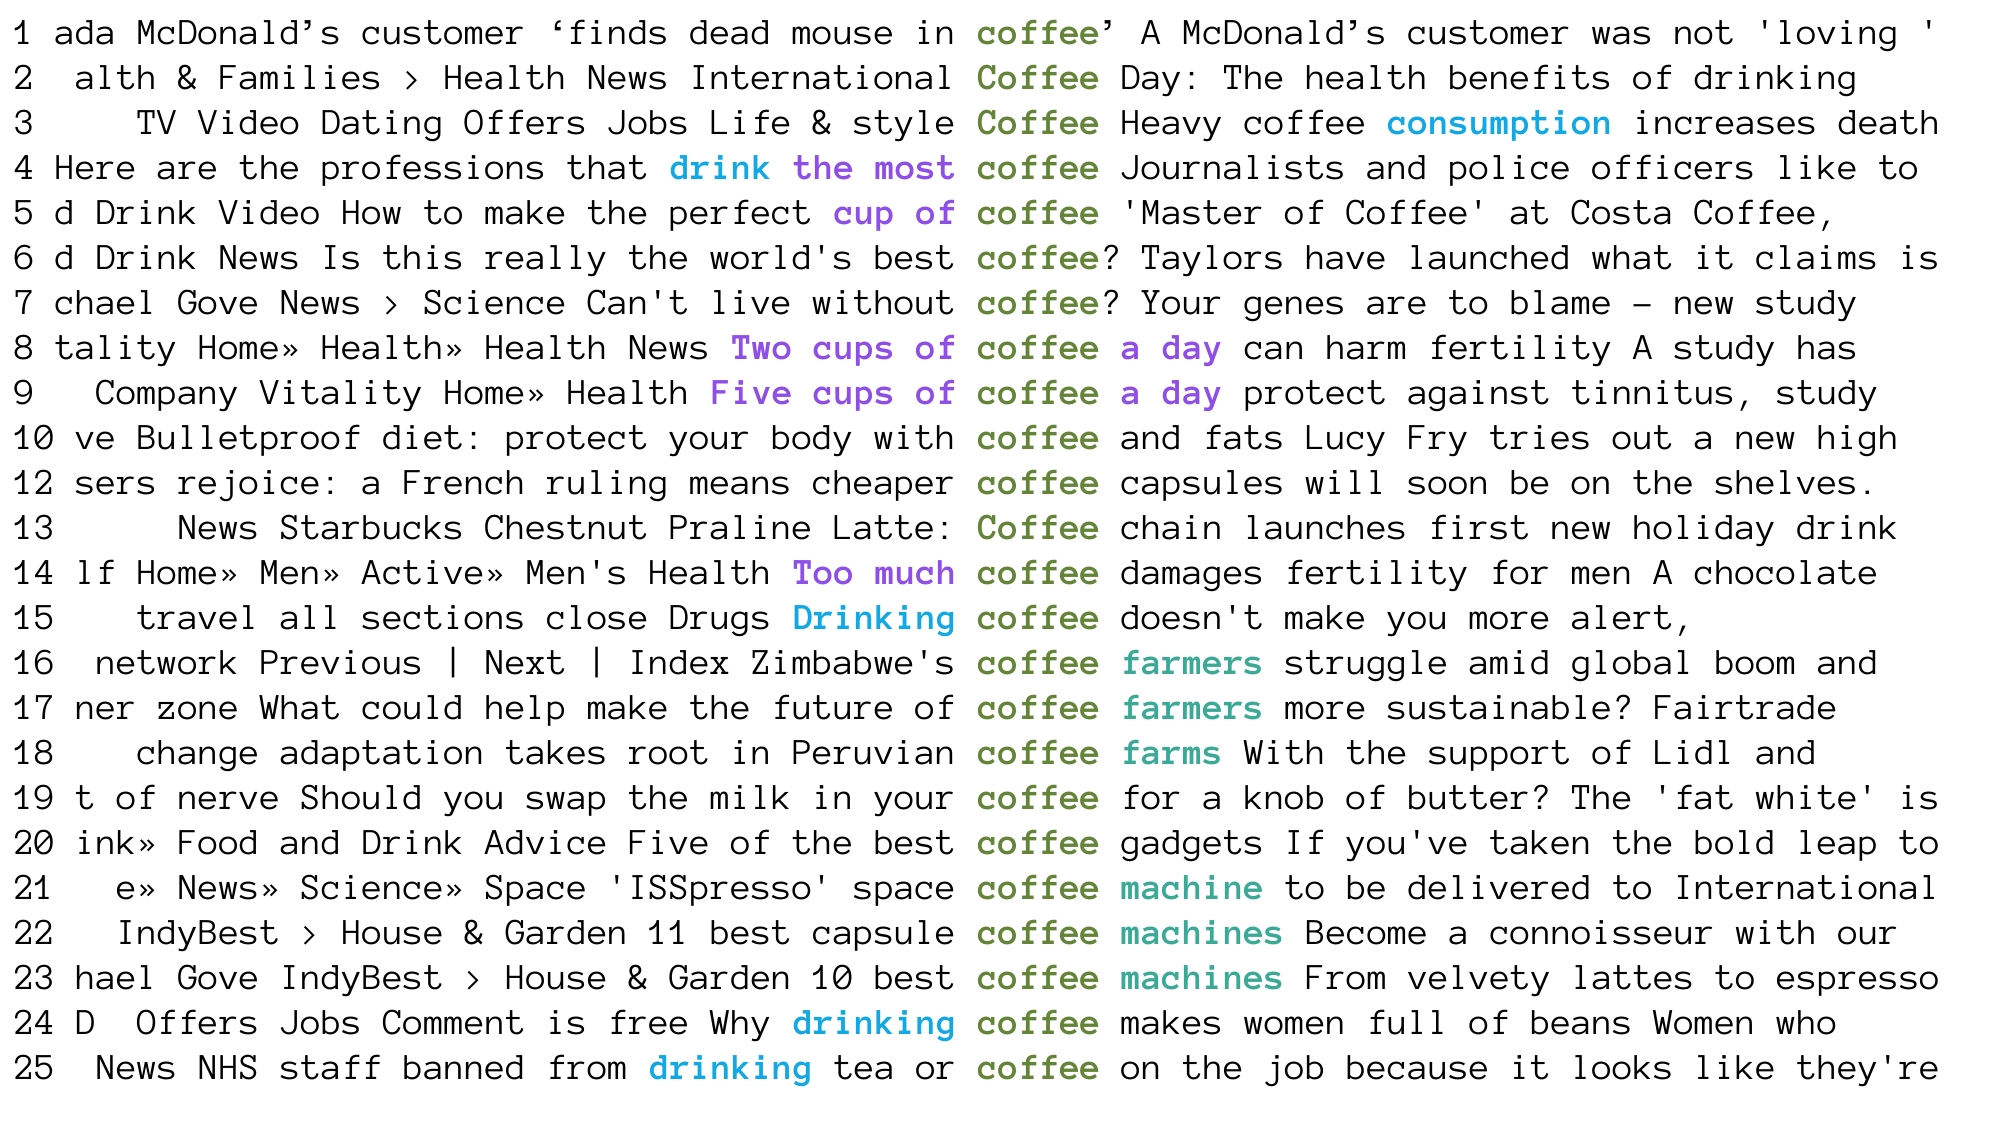

1 ada McDonald’s customer ‘finds dead mouse in coffee’ A McDonald’s customer was not 'loving '
2  alth & Families > Health News International Coffee Day: The health benefits of drinking
3     TV Video Dating Offers Jobs Life & style Coffee Heavy coffee consumption increases death
4 Here are the professions that drink the most coffee Journalists and police officers like to
5 d Drink Video How to make the perfect cup of coffee 'Master of Coffee' at Costa Coffee,
6 d Drink News Is this really the world's best coffee? Taylors have launched what it claims is
7 chael Gove News > Science Can't live without coffee? Your genes are to blame - new study
8 tality Home» Health» Health News Two cups of coffee a day can harm fertility A study has
9   Company Vitality Home» Health Five cups of coffee a day protect against tinnitus, study
10 ve Bulletproof diet: protect your body with coffee and fats Lucy Fry tries out a new high
12 sers rejoice: a French ruling means cheaper coffee capsules will soon be on the shelves.
13      News Starbucks Chestnut Praline Latte: Coffee chain launches first new holiday drink
14 lf Home» Men» Active» Men's Health Too much coffee damages fertility for men A chocolate
15    travel all sections close Drugs Drinking coffee doesn't make you more alert,
16  network Previous | Next | Index Zimbabwe's coffee farmers struggle amid global boom and
17 ner zone What could help make the future of coffee farmers more sustainable? Fairtrade
18    change adaptation takes root in Peruvian coffee farms With the support of Lidl and
19 t of nerve Should you swap the milk in your coffee for a knob of butter? The 'fat white' is
20 ink» Food and Drink Advice Five of the best coffee gadgets If you've taken the bold leap to
21   e» News» Science» Space 'ISSpresso' space coffee machine to be delivered to International
22   IndyBest > House & Garden 11 best capsule coffee machines Become a connoisseur with our
23 hael Gove IndyBest > House & Garden 10 best coffee machines From velvety lattes to espresso
24 D  Offers Jobs Comment is free Why drinking coffee makes women full of beans Women who
25  News NHS staff banned from drinking tea or coffee on the job because it looks like they're